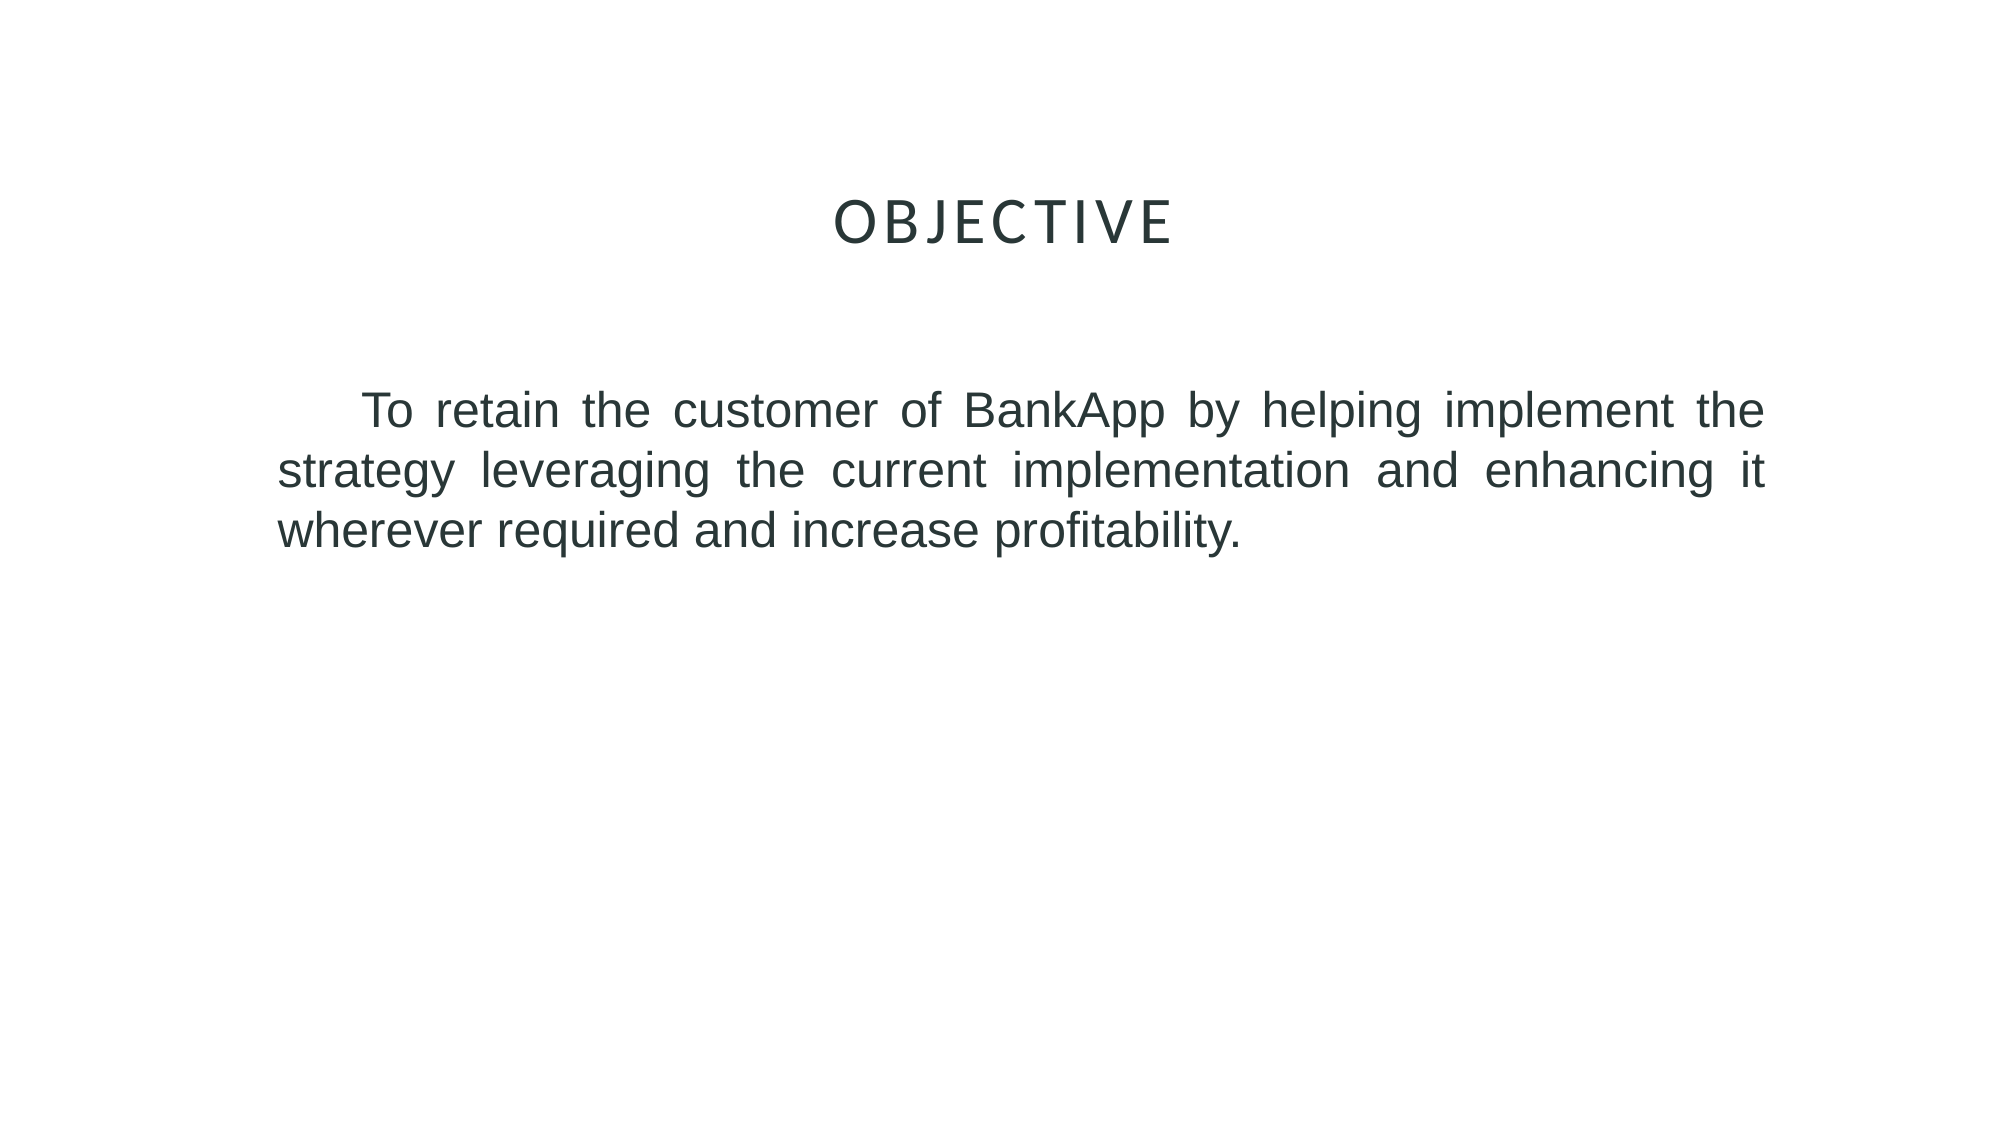

# Objective

       To retain the customer of BankApp by helping implement the strategy leveraging the current implementation and enhancing it wherever required and increase profitability.